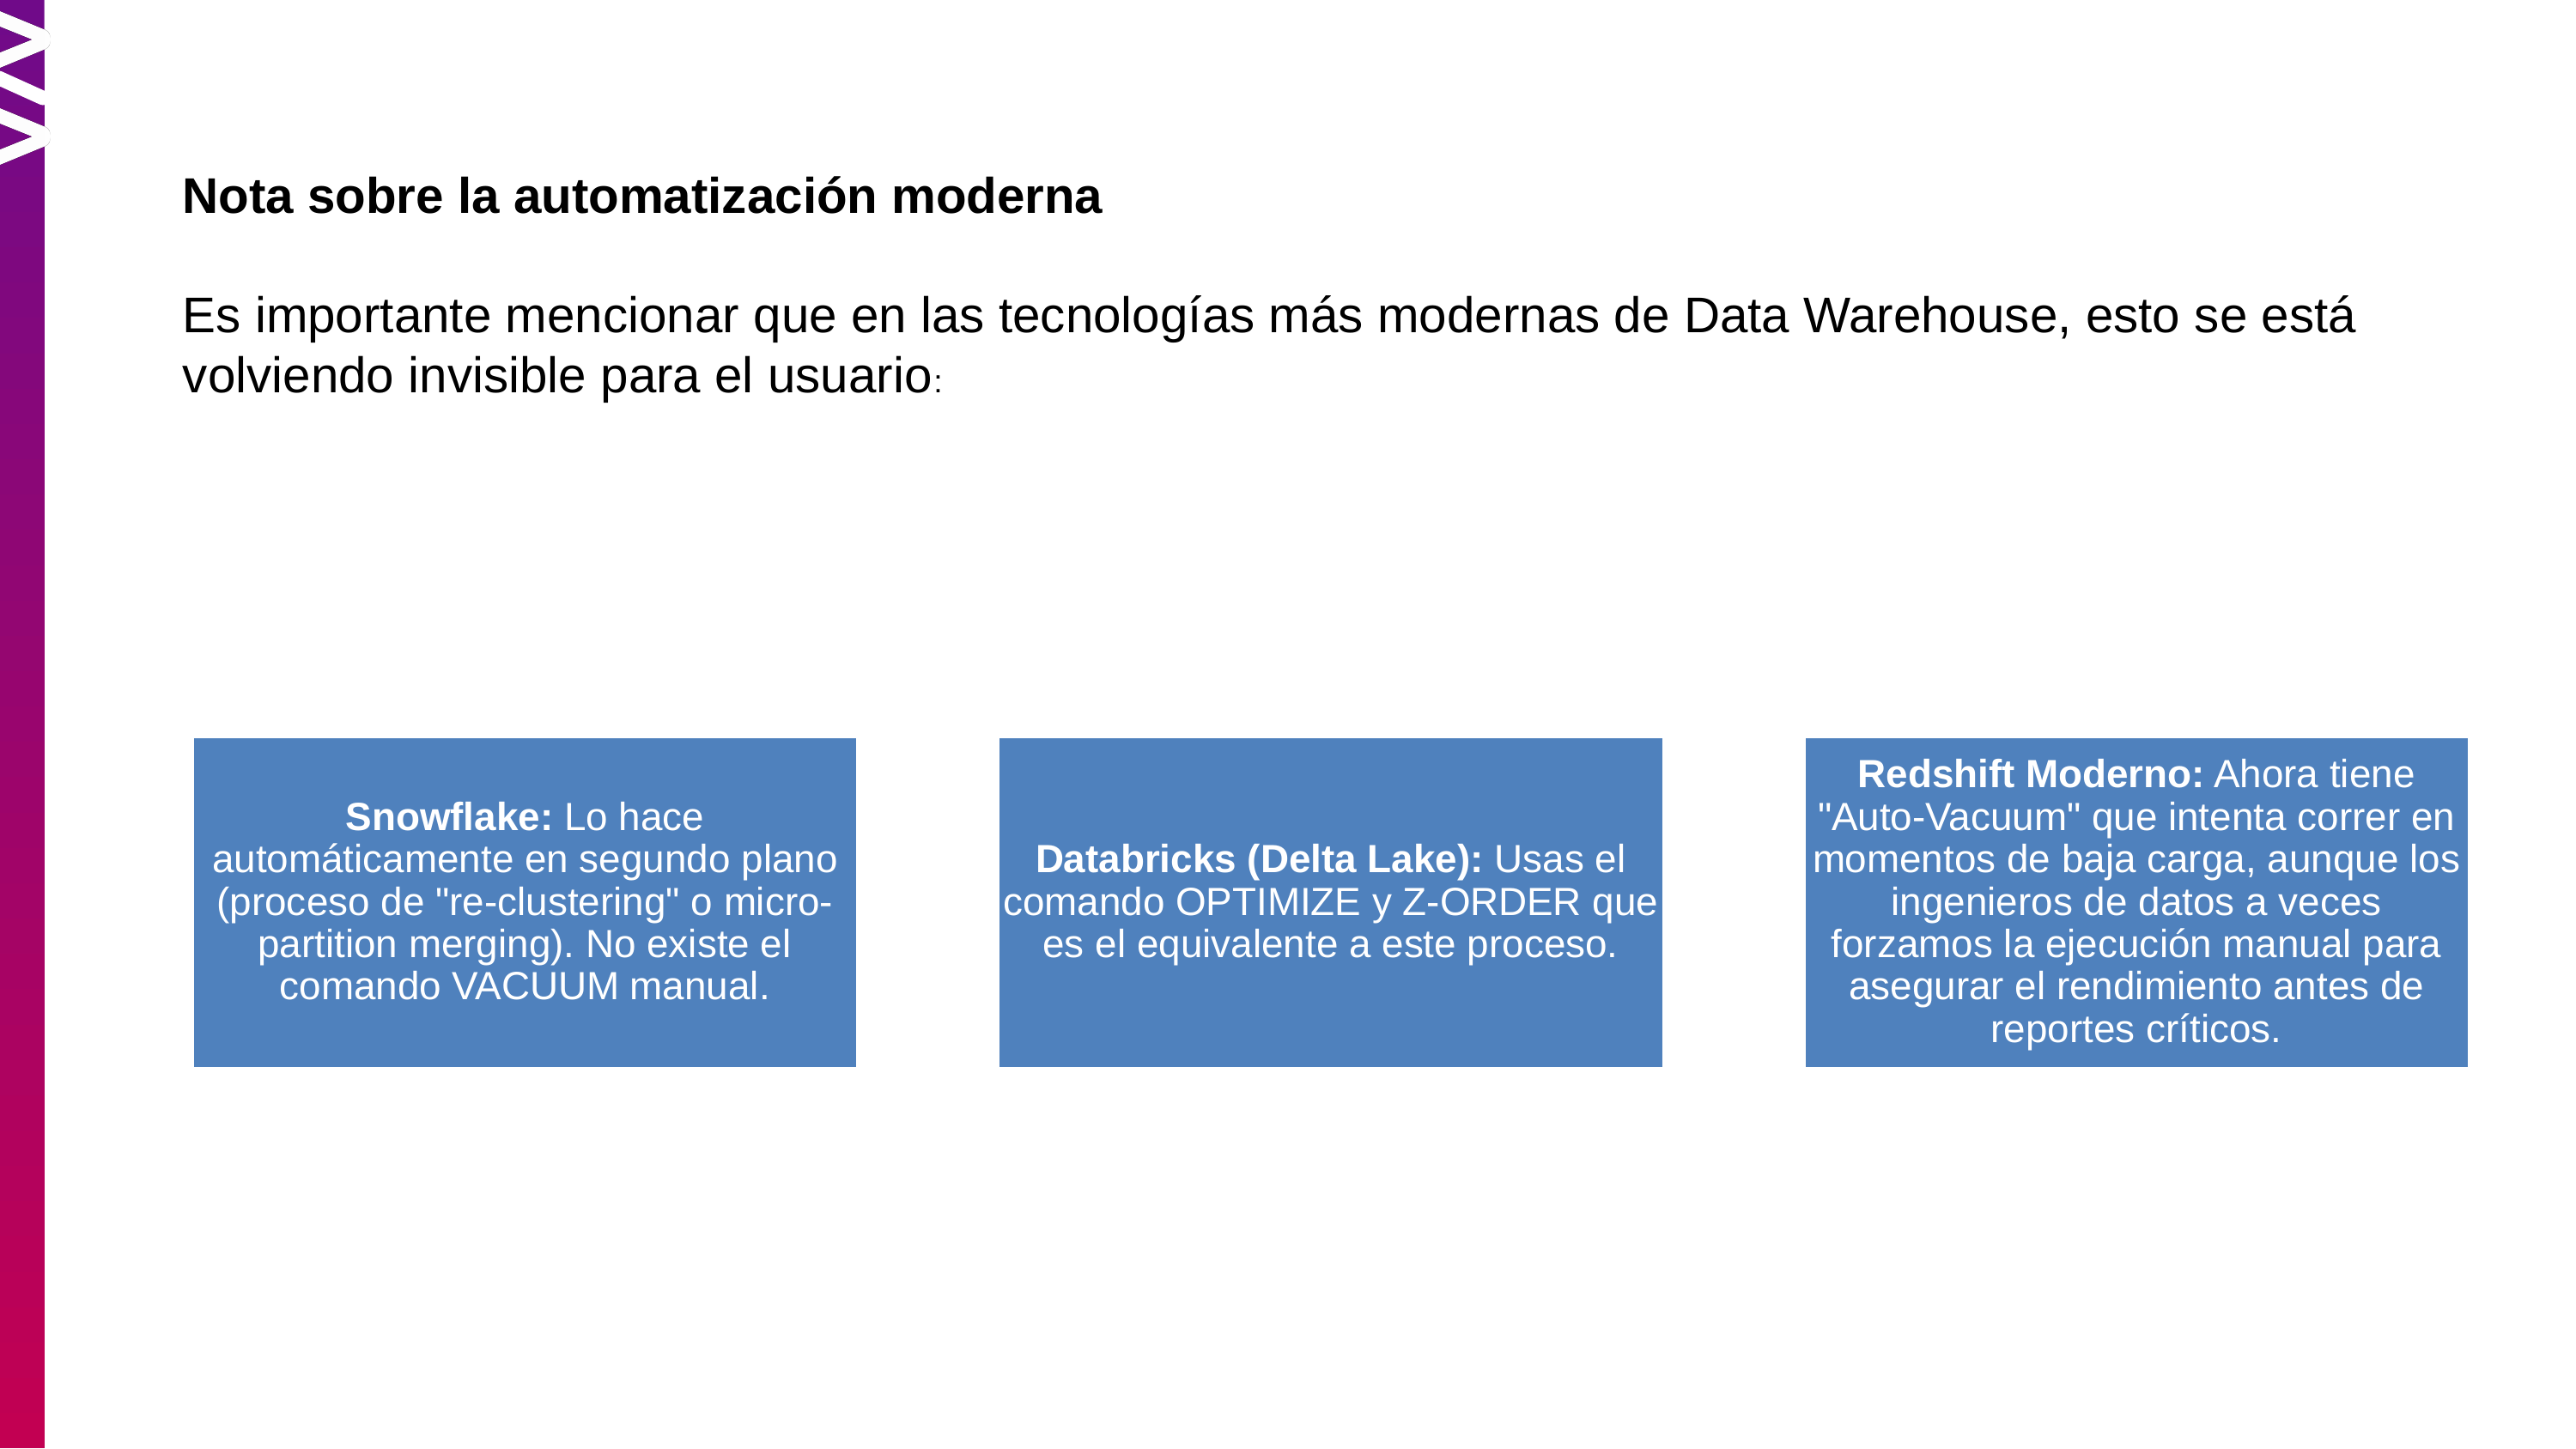

Nota sobre la automatización moderna

Es importante mencionar que en las tecnologías más modernas de Data Warehouse, esto se está volviendo invisible para el usuario:

Snowflake: Lo hace automáticamente en segundo plano (proceso de "re-clustering" o micro-partition merging). No existe el comando VACUUM manual.
Databricks (Delta Lake): Usas el comando OPTIMIZE y Z-ORDER que es el equivalente a este proceso.
Redshift Moderno: Ahora tiene "Auto-Vacuum" que intenta correr en momentos de baja carga, aunque los ingenieros de datos a veces forzamos la ejecución manual para asegurar el rendimiento antes de reportes críticos.